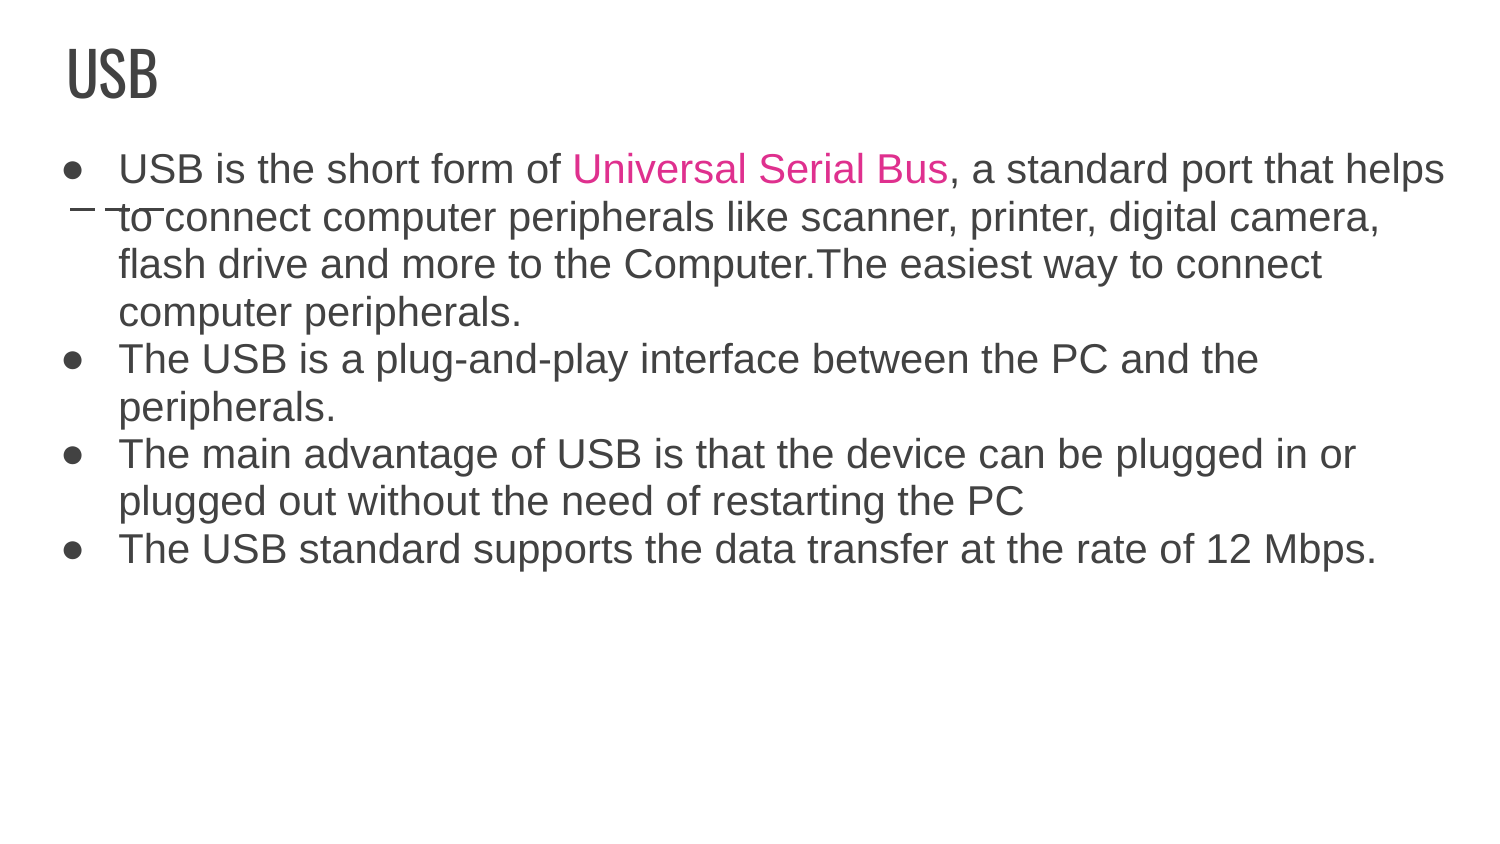

# USB
USB is the short form of Universal Serial Bus, a standard port that helps to connect computer peripherals like scanner, printer, digital camera, flash drive and more to the Computer.The easiest way to connect computer peripherals.
The USB is a plug-and-play interface between the PC and the peripherals.
The main advantage of USB is that the device can be plugged in or plugged out without the need of restarting the PC
The USB standard supports the data transfer at the rate of 12 Mbps.